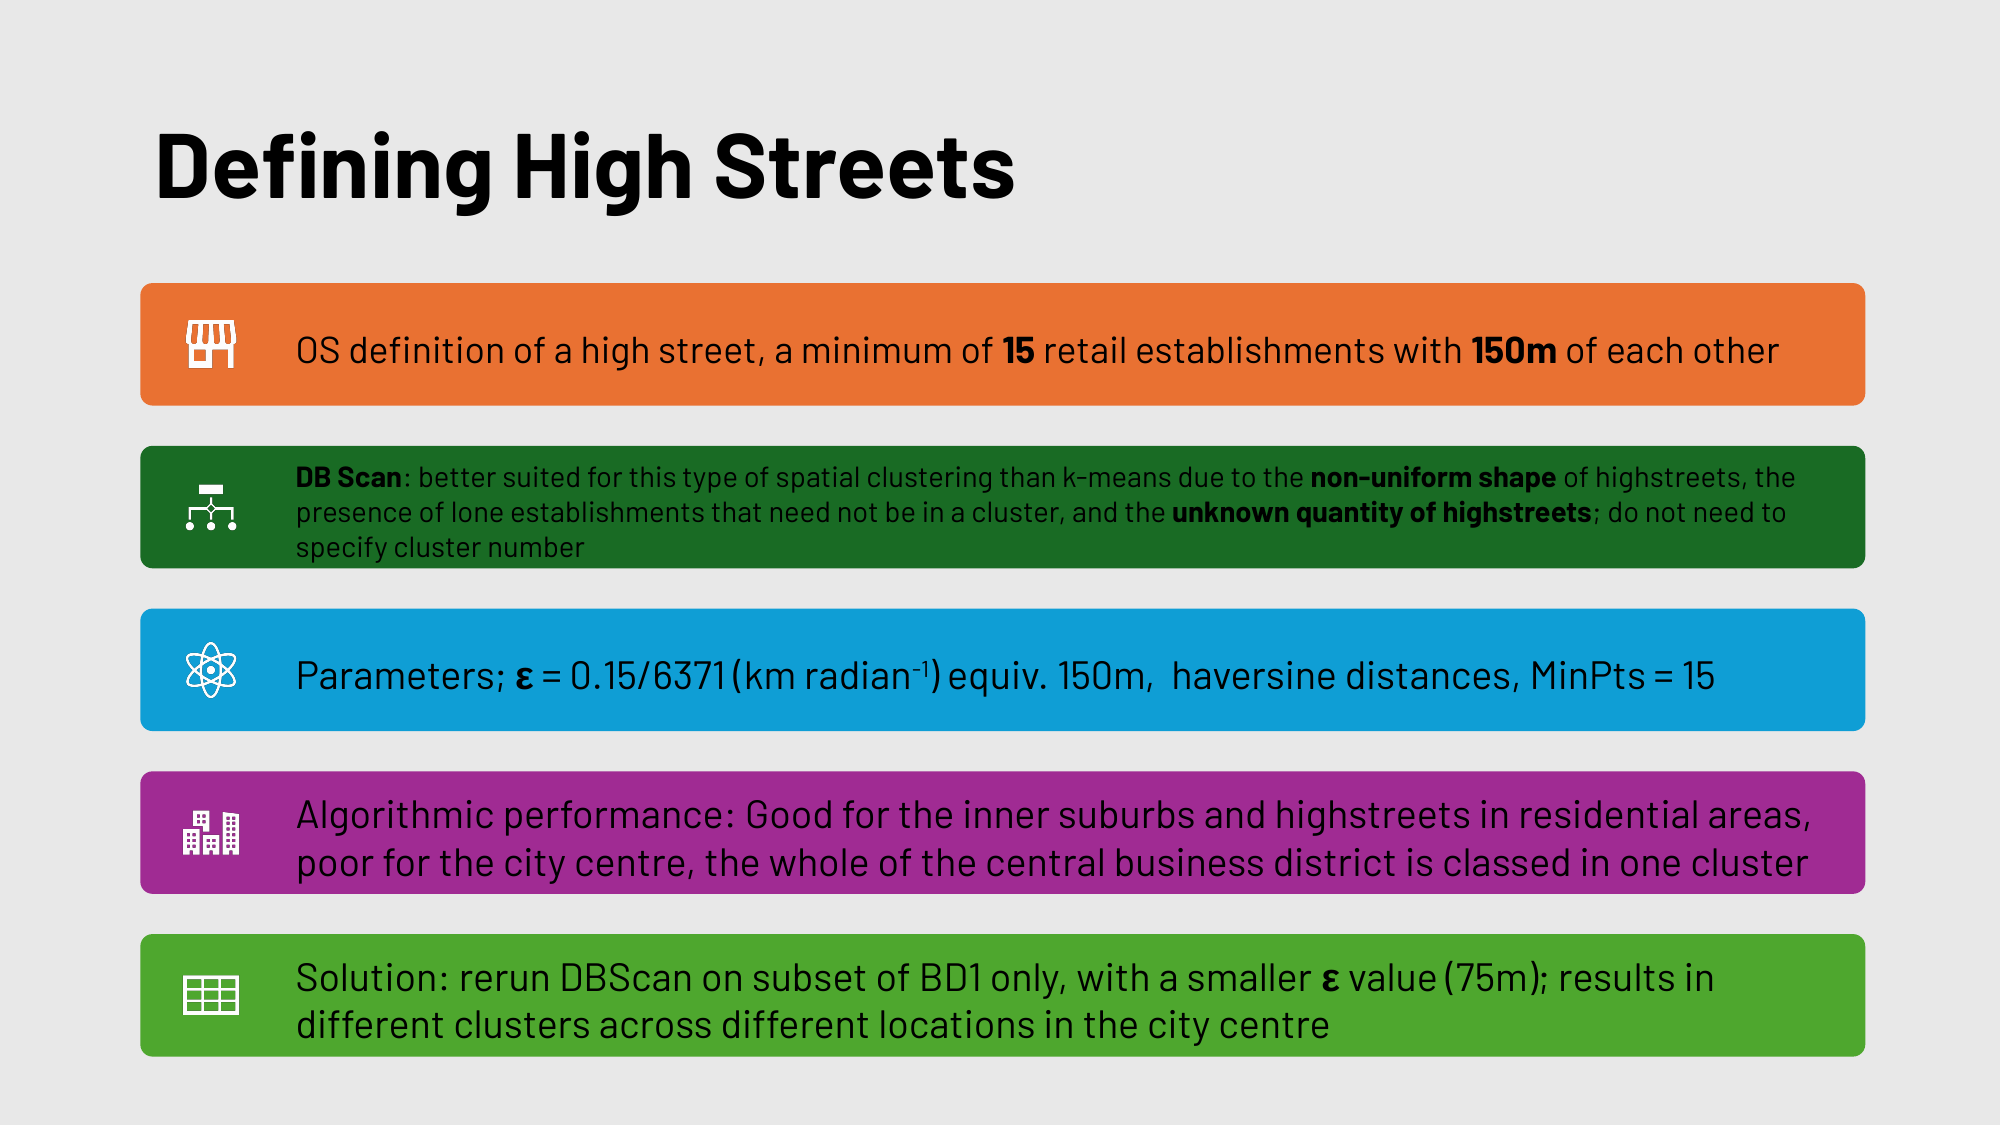

Defining High Streets
OS definition of a high street, a minimum of 15 retail establishments with 150m of each other
DB Scan: better suited for this type of spatial clustering than k-means due to the non-uniform shape of highstreets, the presence of lone establishments that need not be in a cluster, and the unknown quantity of highstreets; do not need to specify cluster number
Parameters; ε = 0.15/6371 (km radian-1) equiv. 150m,  haversine distances, MinPts = 15
Algorithmic performance: Good for the inner suburbs and highstreets in residential areas, poor for the city centre, the whole of the central business district is classed in one cluster
Solution: rerun DBScan on subset of BD1 only, with a smaller ε value (75m); results in different clusters across different locations in the city centre